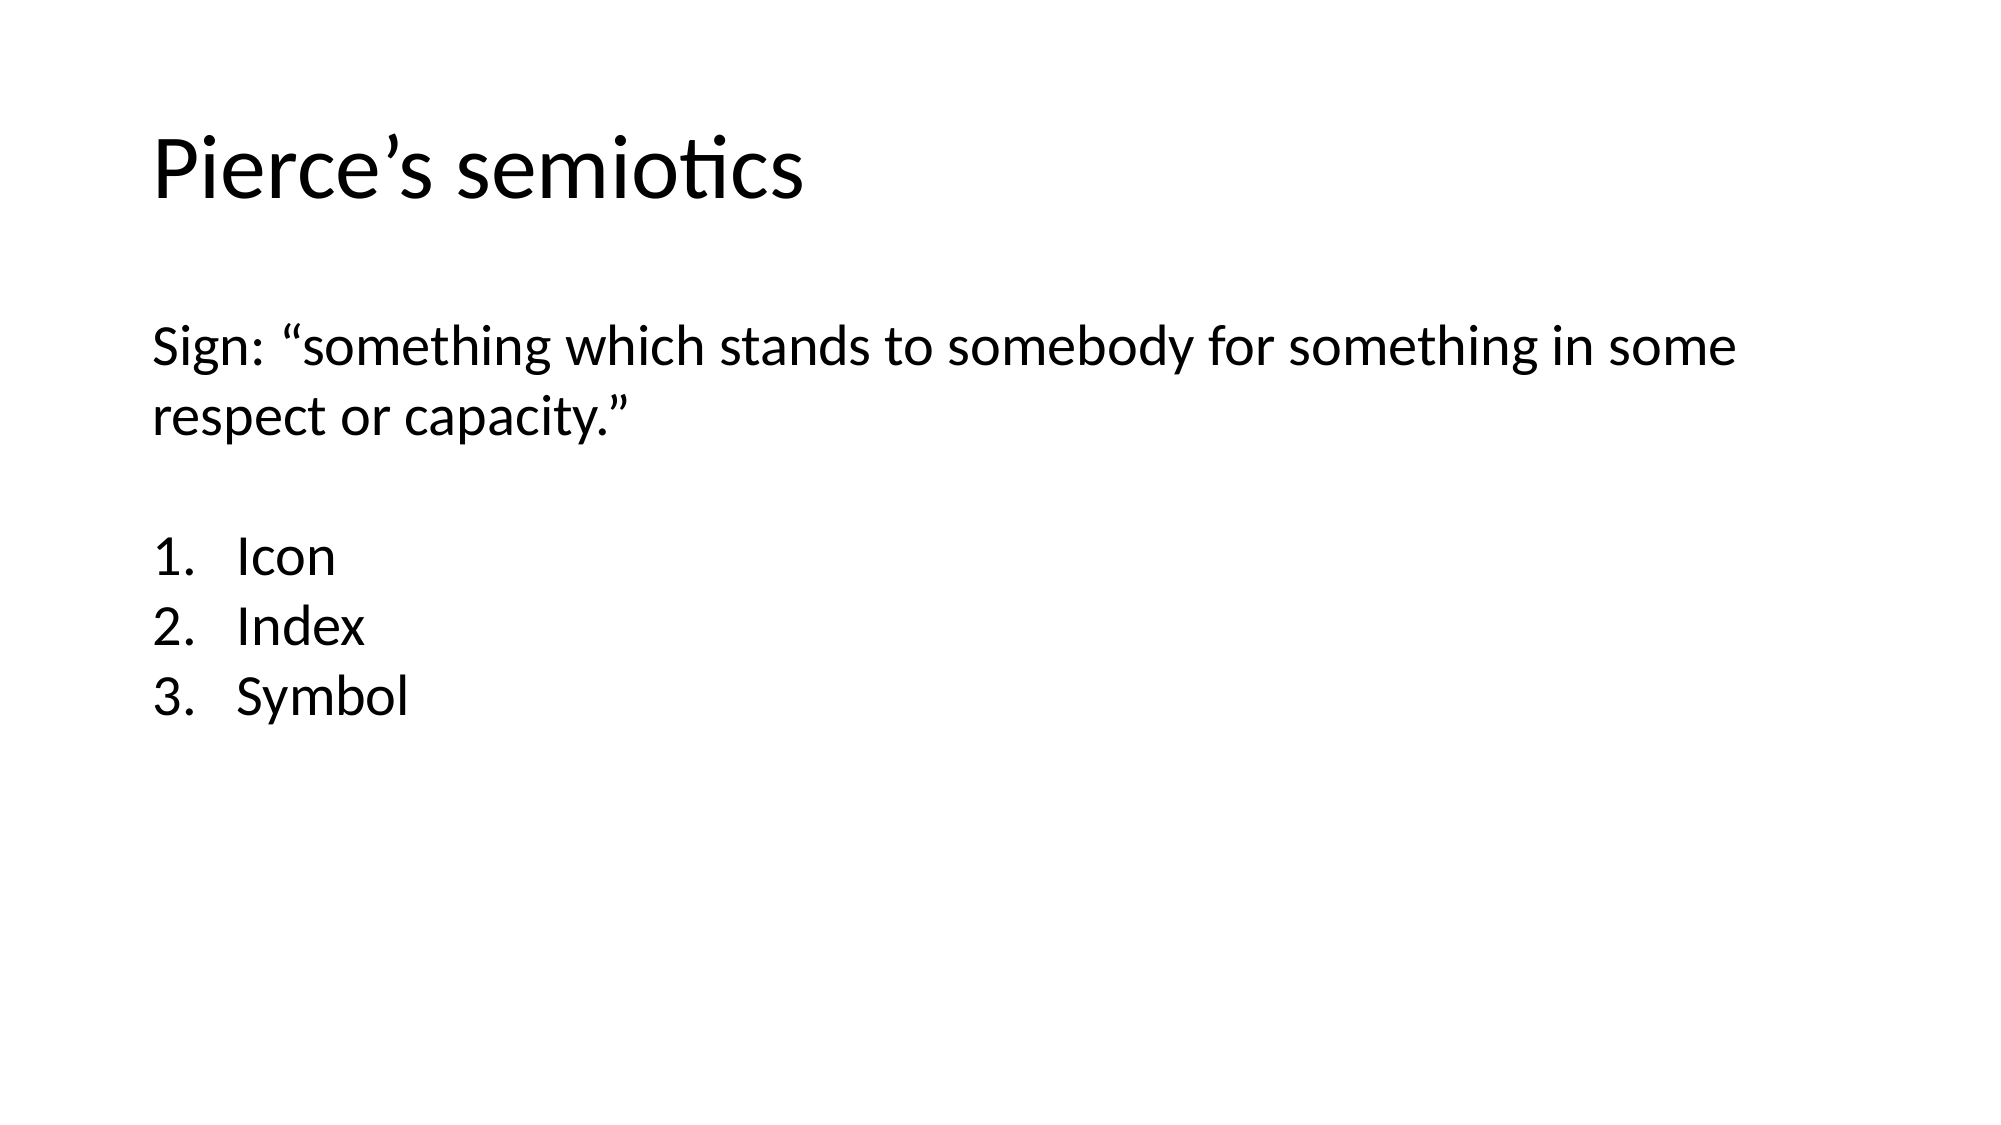

# Pierce’s semiotics
Sign: “something which stands to somebody for something in some respect or capacity.”

Icon
Index
Symbol